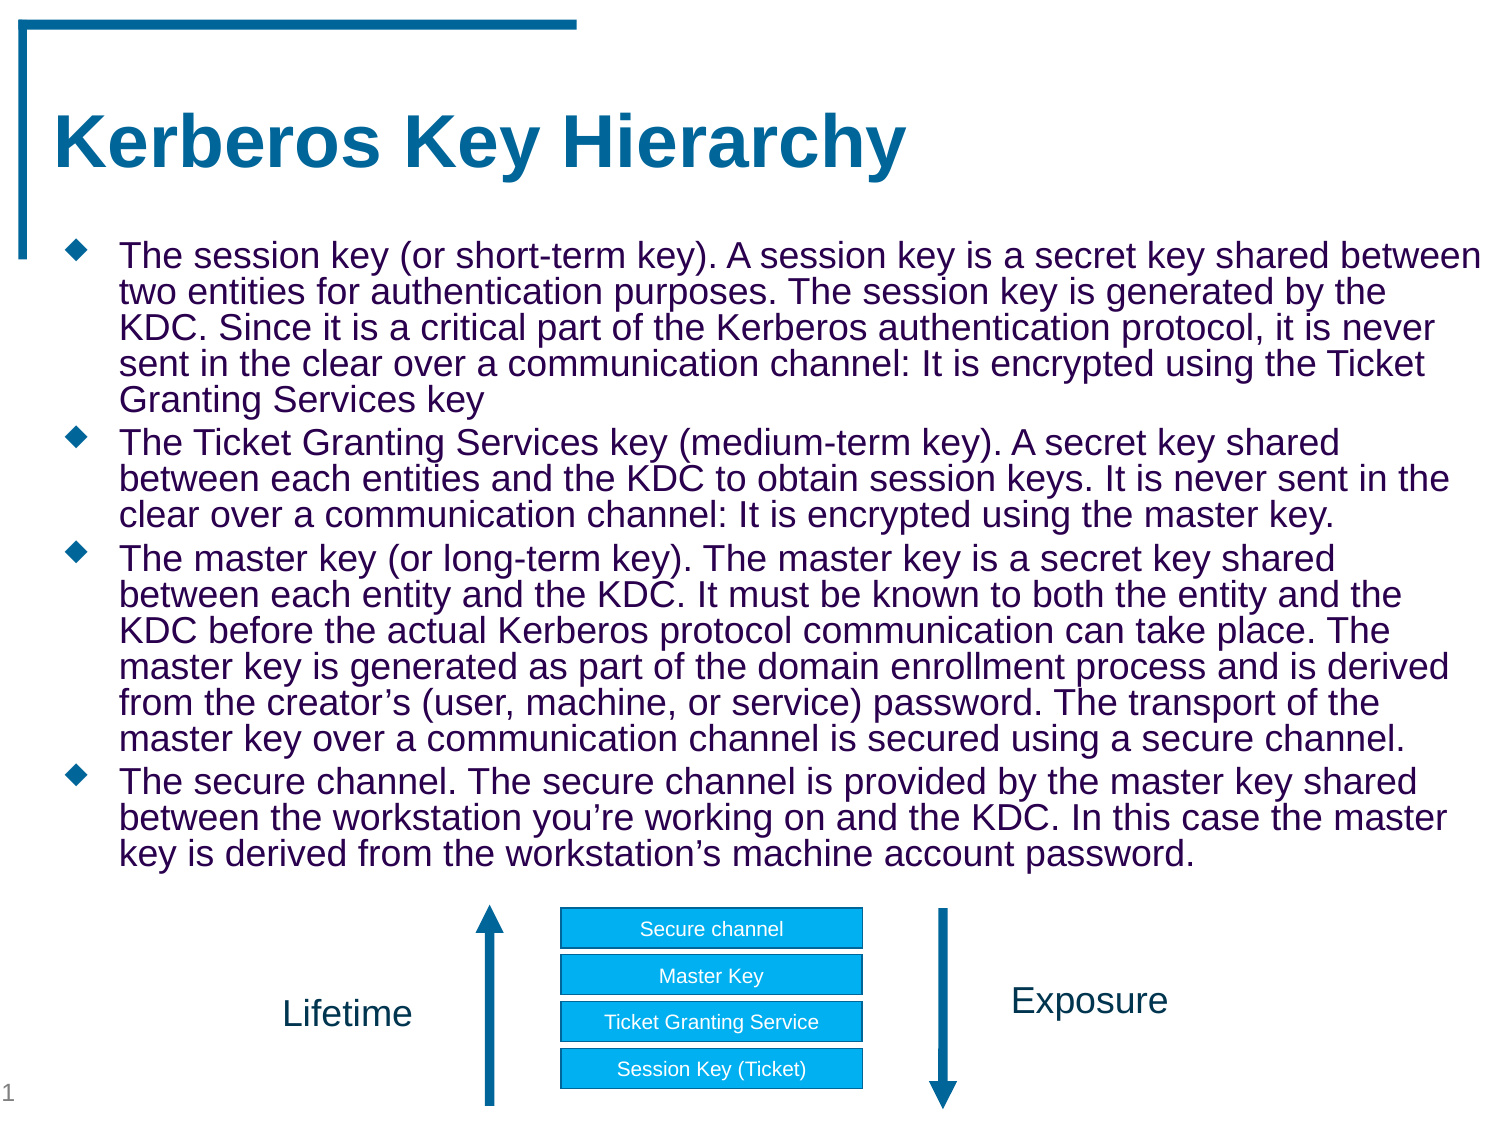

# Kerberos Key Hierarchy
The session key (or short-term key). A session key is a secret key shared between two entities for authentication purposes. The session key is generated by the KDC. Since it is a critical part of the Kerberos authentication protocol, it is never sent in the clear over a communication channel: It is encrypted using the Ticket Granting Services key
The Ticket Granting Services key (medium-term key). A secret key shared between each entities and the KDC to obtain session keys. It is never sent in the clear over a communication channel: It is encrypted using the master key.
The master key (or long-term key). The master key is a secret key shared between each entity and the KDC. It must be known to both the entity and the KDC before the actual Kerberos protocol communication can take place. The master key is generated as part of the domain enrollment process and is derived from the creator’s (user, machine, or service) password. The transport of the master key over a communication channel is secured using a secure channel.
The secure channel. The secure channel is provided by the master key shared between the workstation you’re working on and the KDC. In this case the master key is derived from the workstation’s machine account password.

Secure channel
Master Key
Ticket Granting Service
Session Key (Ticket)

Exposure
Lifetime